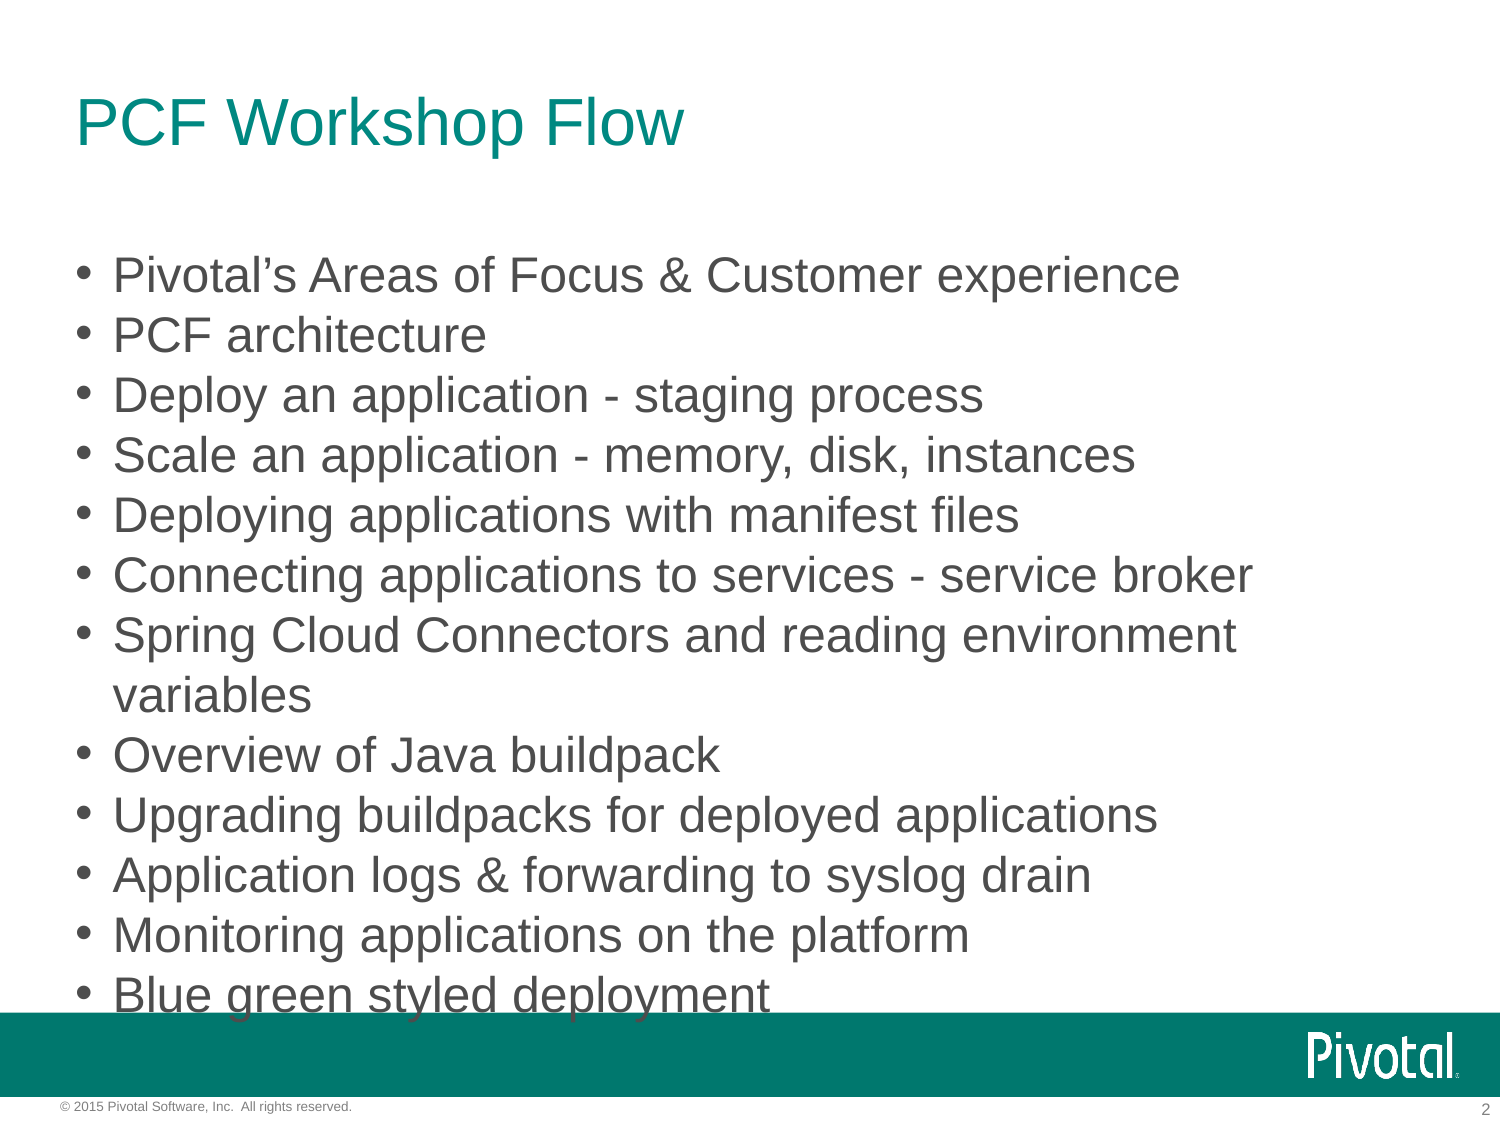

# PCF Workshop Flow
Pivotal’s Areas of Focus & Customer experience
PCF architecture
Deploy an application - staging process
Scale an application - memory, disk, instances
Deploying applications with manifest files
Connecting applications to services - service broker
Spring Cloud Connectors and reading environment variables
Overview of Java buildpack
Upgrading buildpacks for deployed applications
Application logs & forwarding to syslog drain
Monitoring applications on the platform
Blue green styled deployment